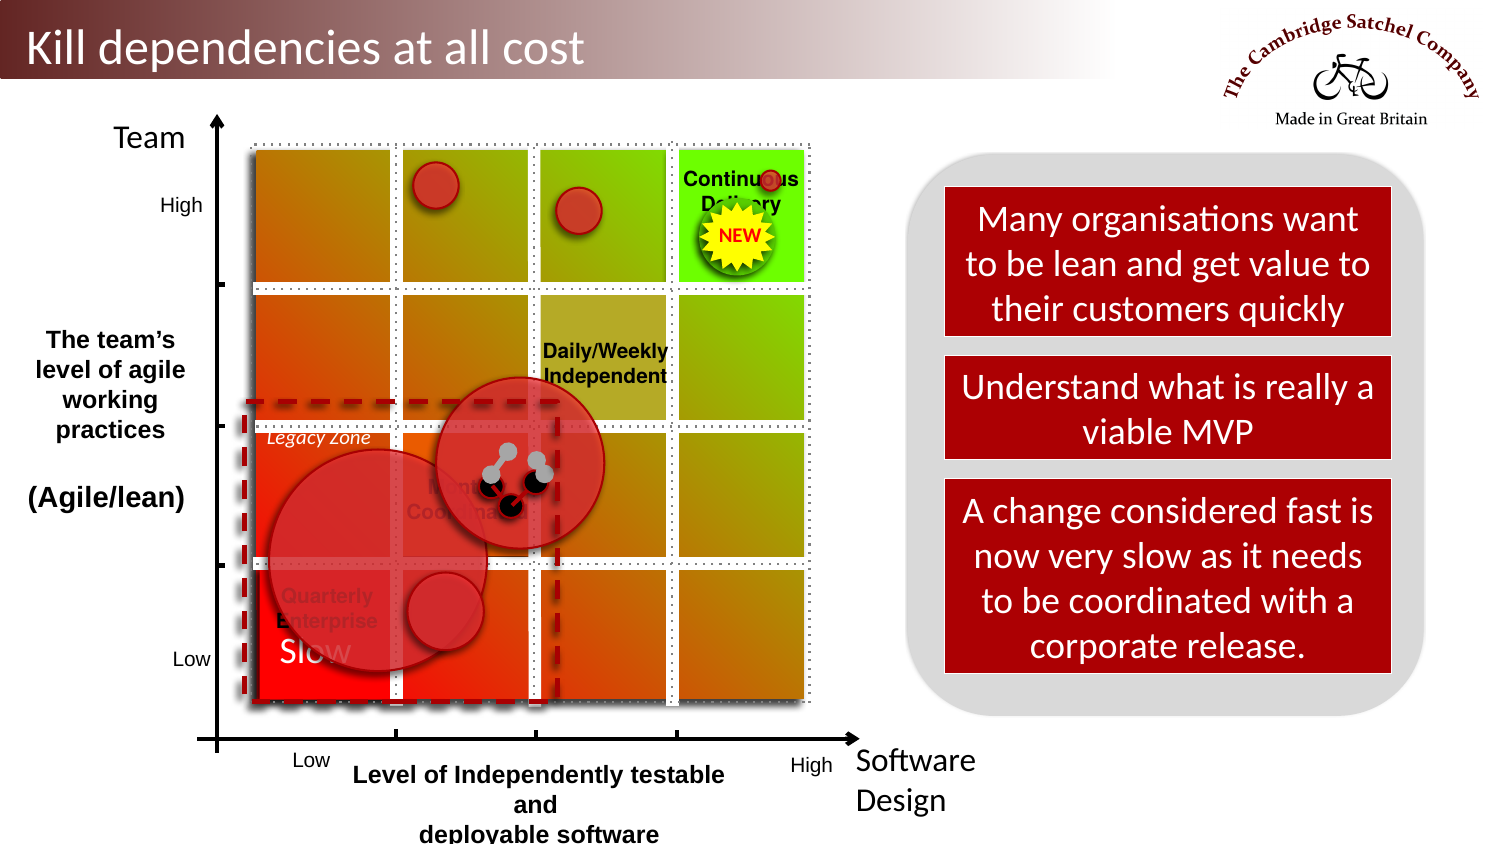

Kill dependencies at all cost

Many organisations want to be lean and get value to their customers quickly

NEW
Understand what is really a viable MVP

Legacy Zone

A change considered fast is now very slow as it needs to be coordinated with a corporate release.